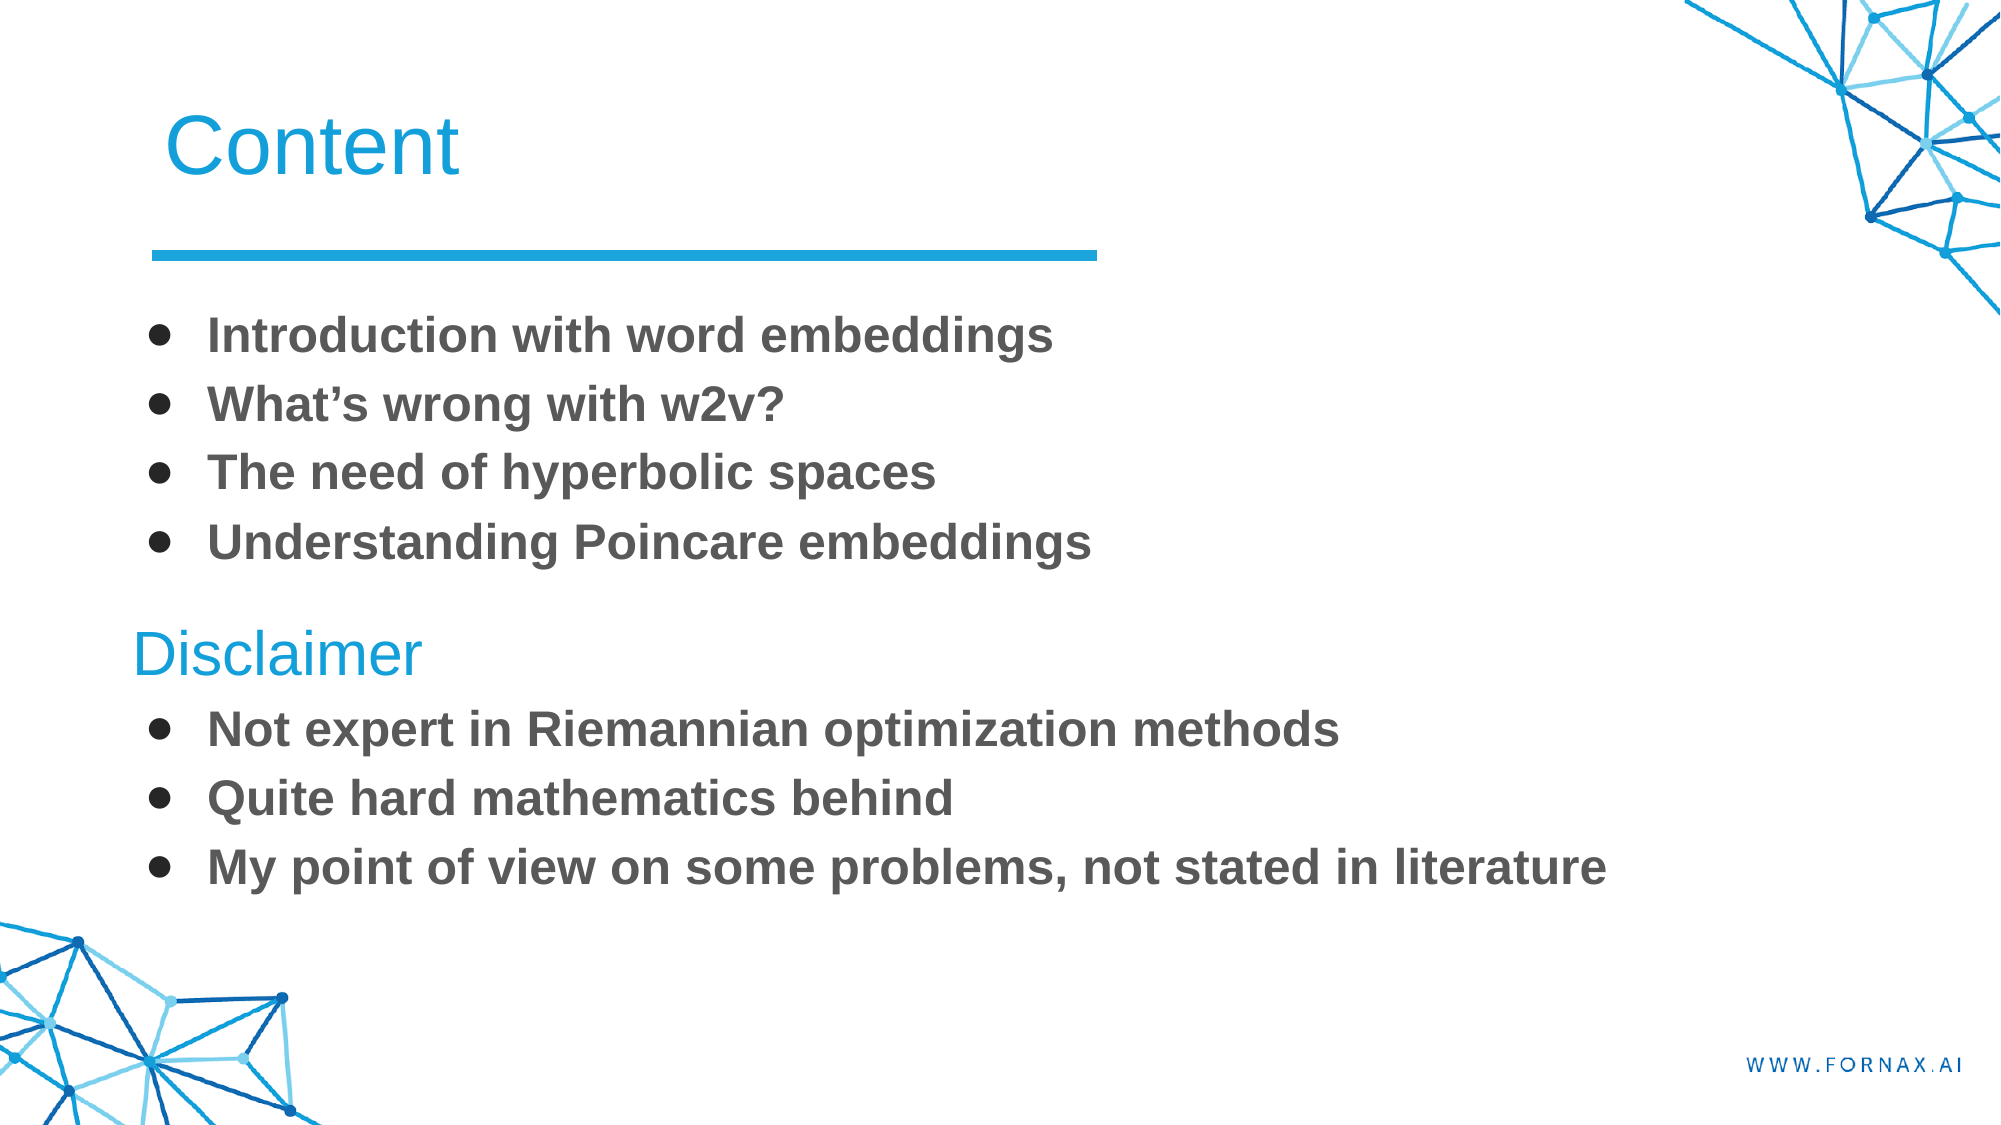

# Content
Introduction with word embeddings
What’s wrong with w2v?
The need of hyperbolic spaces
Understanding Poincare embeddings
Disclaimer
Not expert in Riemannian optimization methods
Quite hard mathematics behind
My point of view on some problems, not stated in literature